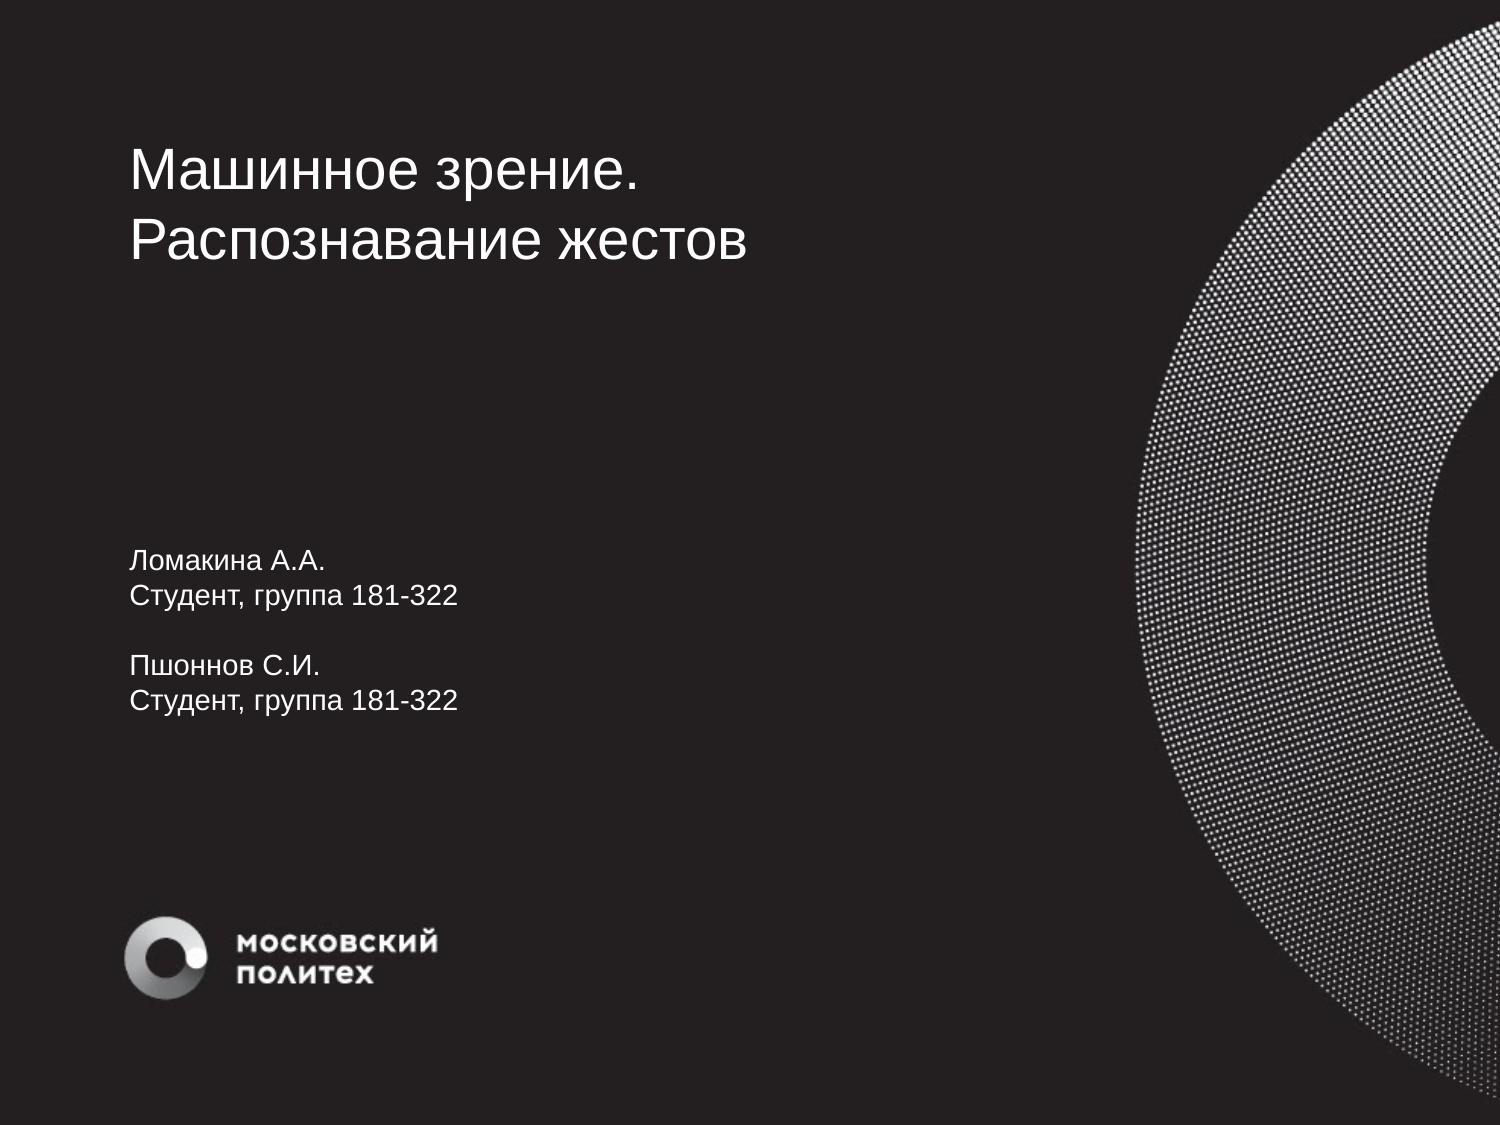

Машинное зрение.
Распознавание жестов

Ломакина А.А.
Студент, группа 181-322

Пшоннов С.И.
Студент, группа 181-322